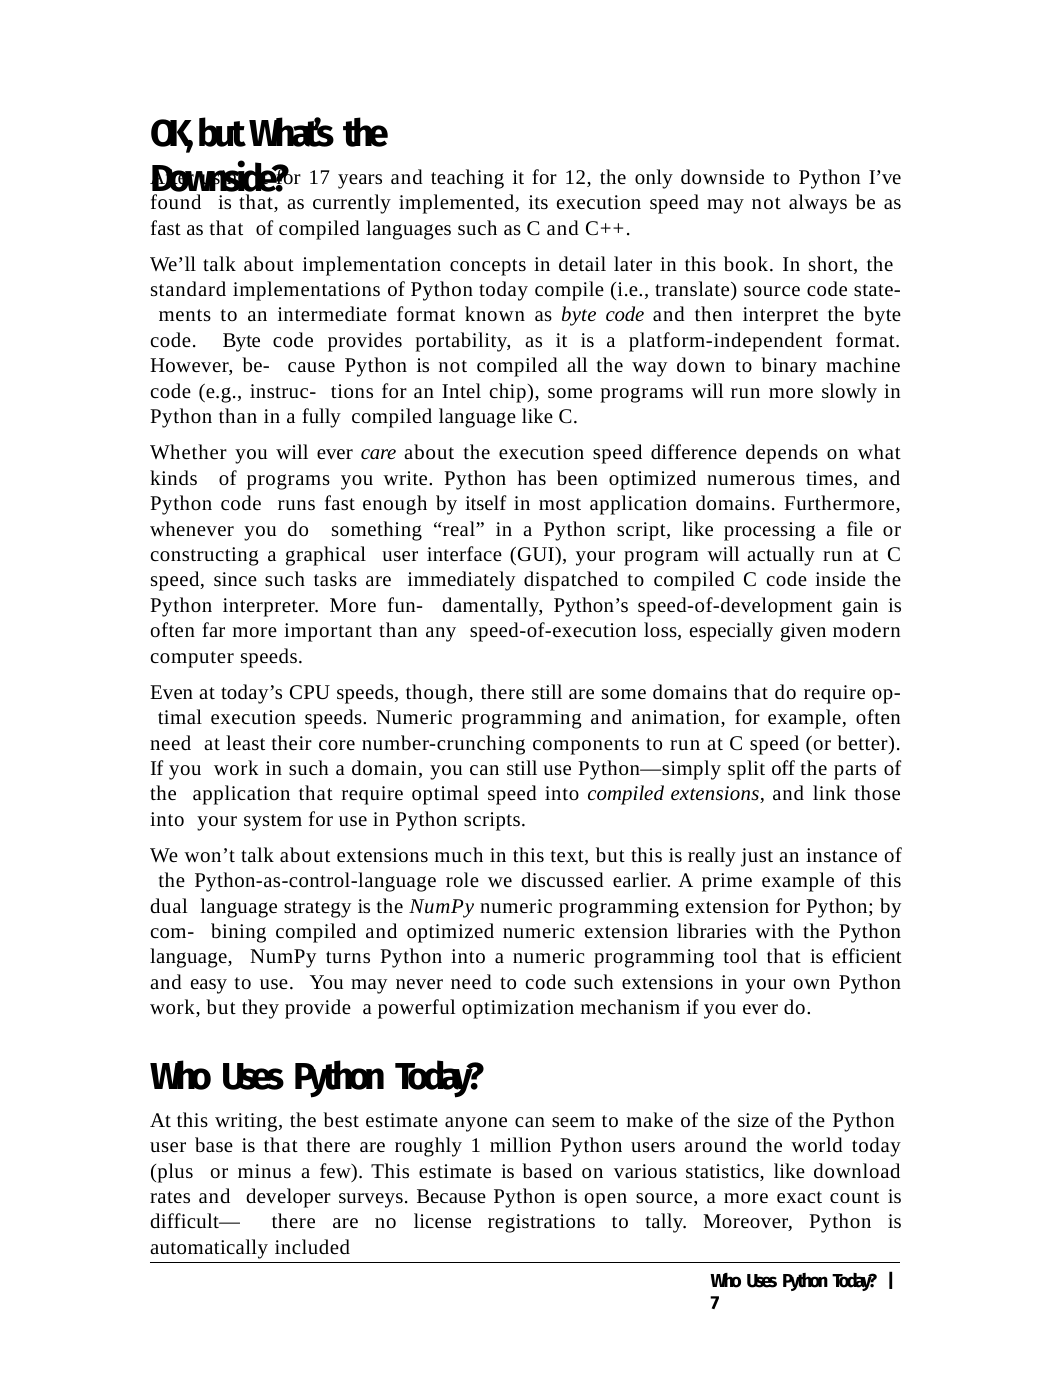

# OK, but What’s the Downside?
After using it for 17 years and teaching it for 12, the only downside to Python I’ve found  is that, as currently implemented, its execution speed may not always be as fast as that  of compiled languages such as C and C++.
We’ll talk about implementation concepts in detail later in this book. In short, the  standard implementations of Python today compile (i.e., translate) source code state-  ments to an intermediate format known as byte code and then interpret the byte code.  Byte code provides portability, as it is a platform-independent format. However, be-  cause Python is not compiled all the way down to binary machine code (e.g., instruc-  tions for an Intel chip), some programs will run more slowly in Python than in a fully  compiled language like C.
Whether you will ever care about the execution speed difference depends on what kinds  of programs you write. Python has been optimized numerous times, and Python code  runs fast enough by itself in most application domains. Furthermore, whenever you do  something “real” in a Python script, like processing a file or constructing a graphical  user interface (GUI), your program will actually run at C speed, since such tasks are  immediately dispatched to compiled C code inside the Python interpreter. More fun-  damentally, Python’s speed-of-development gain is often far more important than any  speed-of-execution loss, especially given modern computer speeds.
Even at today’s CPU speeds, though, there still are some domains that do require op-  timal execution speeds. Numeric programming and animation, for example, often need  at least their core number-crunching components to run at C speed (or better). If you  work in such a domain, you can still use Python—simply split off the parts of the  application that require optimal speed into compiled extensions, and link those into  your system for use in Python scripts.
We won’t talk about extensions much in this text, but this is really just an instance of  the Python-as-control-language role we discussed earlier. A prime example of this dual  language strategy is the NumPy numeric programming extension for Python; by com-  bining compiled and optimized numeric extension libraries with the Python language,  NumPy turns Python into a numeric programming tool that is efficient and easy to use.  You may never need to code such extensions in your own Python work, but they provide  a powerful optimization mechanism if you ever do.

Who Uses Python Today?
At this writing, the best estimate anyone can seem to make of the size of the Python  user base is that there are roughly 1 million Python users around the world today (plus  or minus a few). This estimate is based on various statistics, like download rates and  developer surveys. Because Python is open source, a more exact count is difficult—  there are no license registrations to tally. Moreover, Python is automatically included

Who Uses Python Today?  |  7